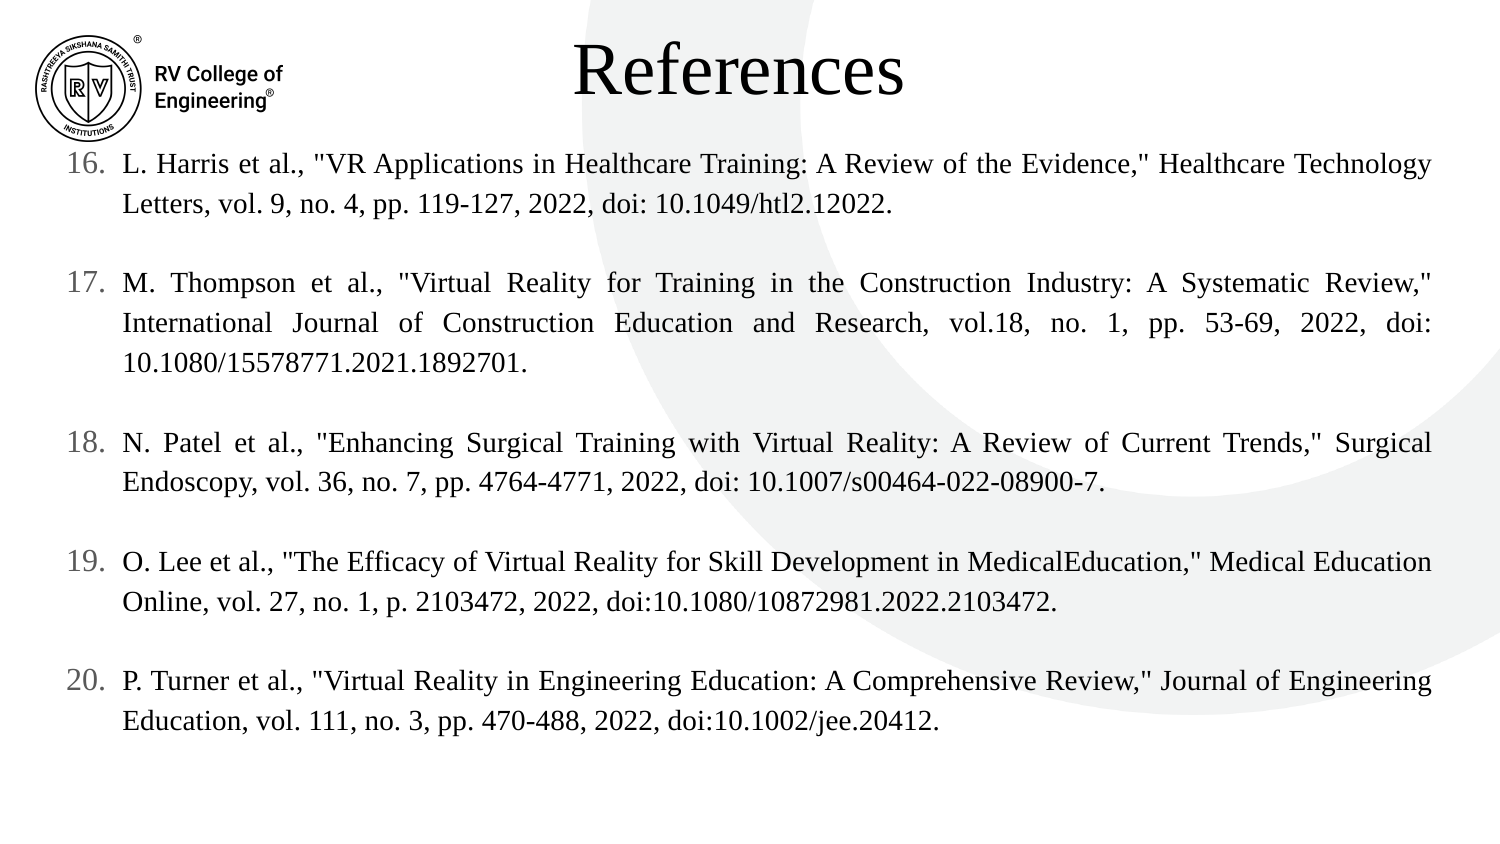

References
L. Harris et al., "VR Applications in Healthcare Training: A Review of the Evidence," Healthcare Technology Letters, vol. 9, no. 4, pp. 119-127, 2022, doi: 10.1049/htl2.12022.

M. Thompson et al., "Virtual Reality for Training in the Construction Industry: A Systematic Review," International Journal of Construction Education and Research, vol.18, no. 1, pp. 53-69, 2022, doi: 10.1080/15578771.2021.1892701.

N. Patel et al., "Enhancing Surgical Training with Virtual Reality: A Review of Current Trends," Surgical Endoscopy, vol. 36, no. 7, pp. 4764-4771, 2022, doi: 10.1007/s00464-022-08900-7.

O. Lee et al., "The Efficacy of Virtual Reality for Skill Development in MedicalEducation," Medical Education Online, vol. 27, no. 1, p. 2103472, 2022, doi:10.1080/10872981.2022.2103472.

P. Turner et al., "Virtual Reality in Engineering Education: A Comprehensive Review," Journal of Engineering Education, vol. 111, no. 3, pp. 470-488, 2022, doi:10.1002/jee.20412.
#